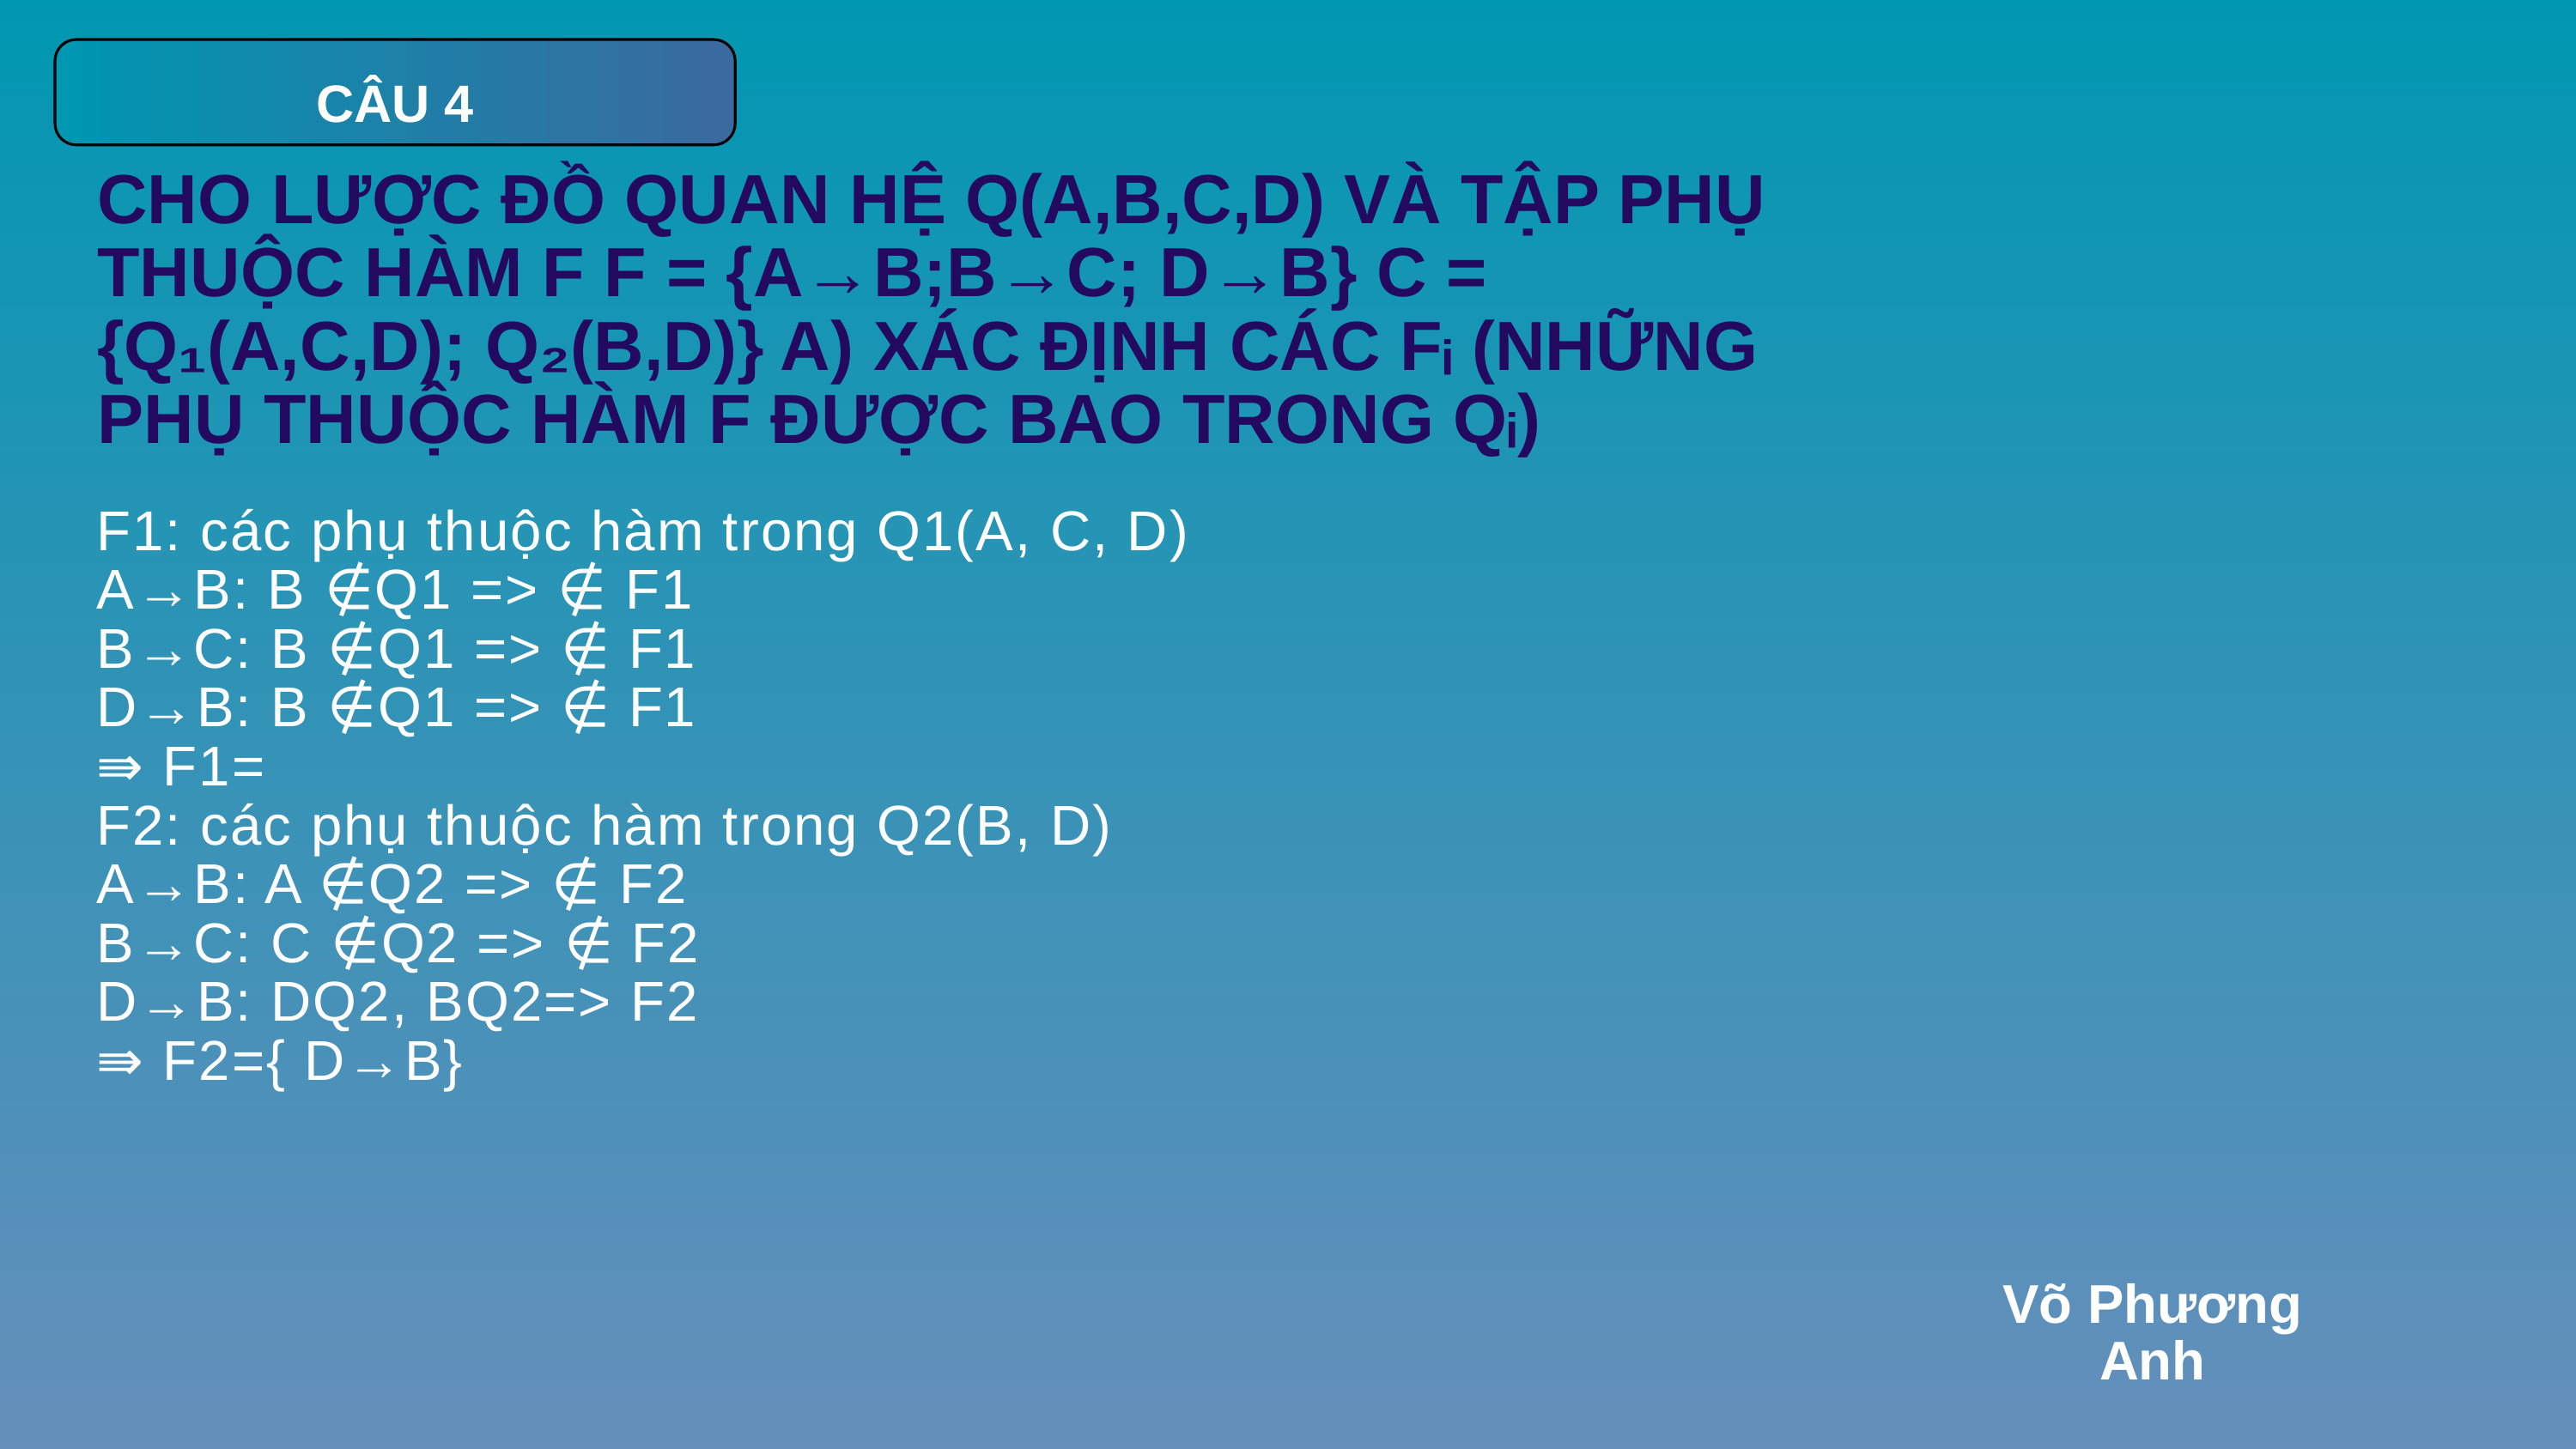

CÂU 4
CHO LƯỢC ĐỒ QUAN HỆ Q(A,B,C,D) VÀ TẬP PHỤ THUỘC HÀM F F = {A→B;B→C; D→B} C = {Q₁(A,C,D); Q₂(B,D)} A) XÁC ĐỊNH CÁC Fᵢ (NHỮNG PHỤ THUỘC HÀM F ĐƯỢC BAO TRONG Qᵢ)

F1: các phụ thuộc hàm trong Q1(A, C, D)
A→B: B ∉Q1 => ∉ F1
B→C: B ∉Q1 => ∉ F1
D→B: B ∉Q1 => ∉ F1
⇛ F1=
F2: các phụ thuộc hàm trong Q2(B, D)
A→B: A ∉Q2 => ∉ F2
B→C: C ∉Q2 => ∉ F2
D→B: DQ2, BQ2=> F2
⇛ F2={ D→B}

Võ Phương Anh